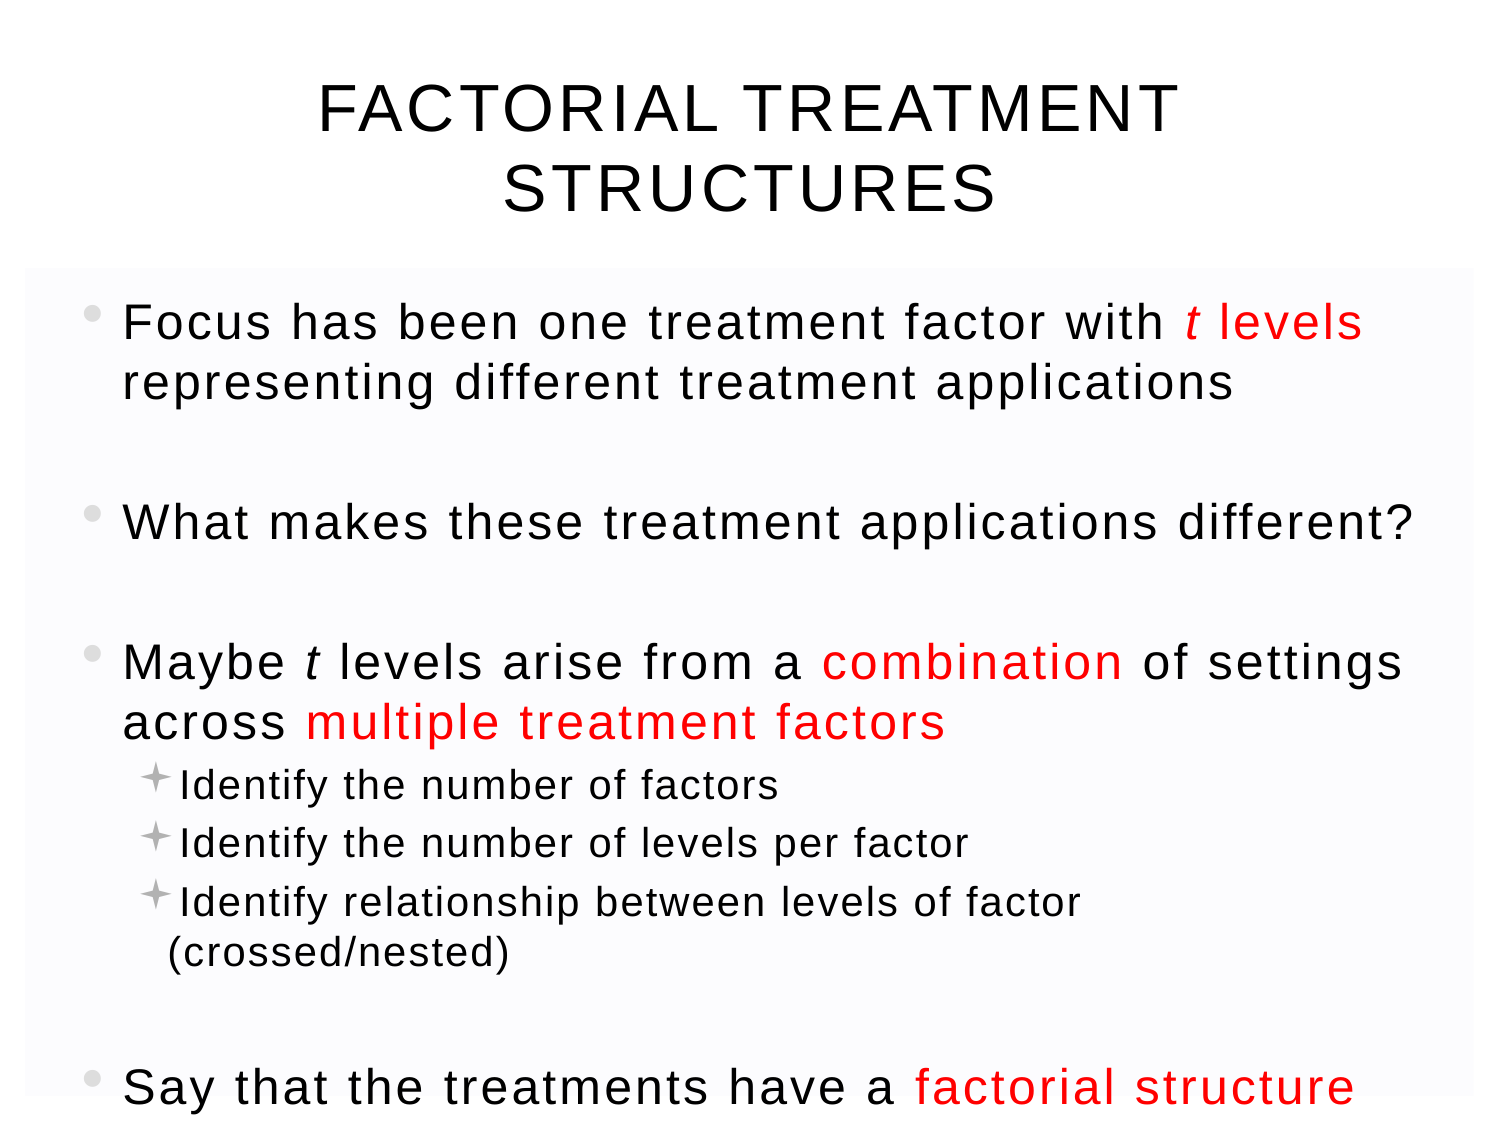

# FACTORIAL TREATMENT STRUCTURES
Focus has been one treatment factor with t levels representing different treatment applications

What makes these treatment applications different?

Maybe t levels arise from a combination of settings across multiple treatment factors
Identify the number of factors
Identify the number of levels per factor
Identify relationship between levels of factor (crossed/nested)

Say that the treatments have a factorial structure